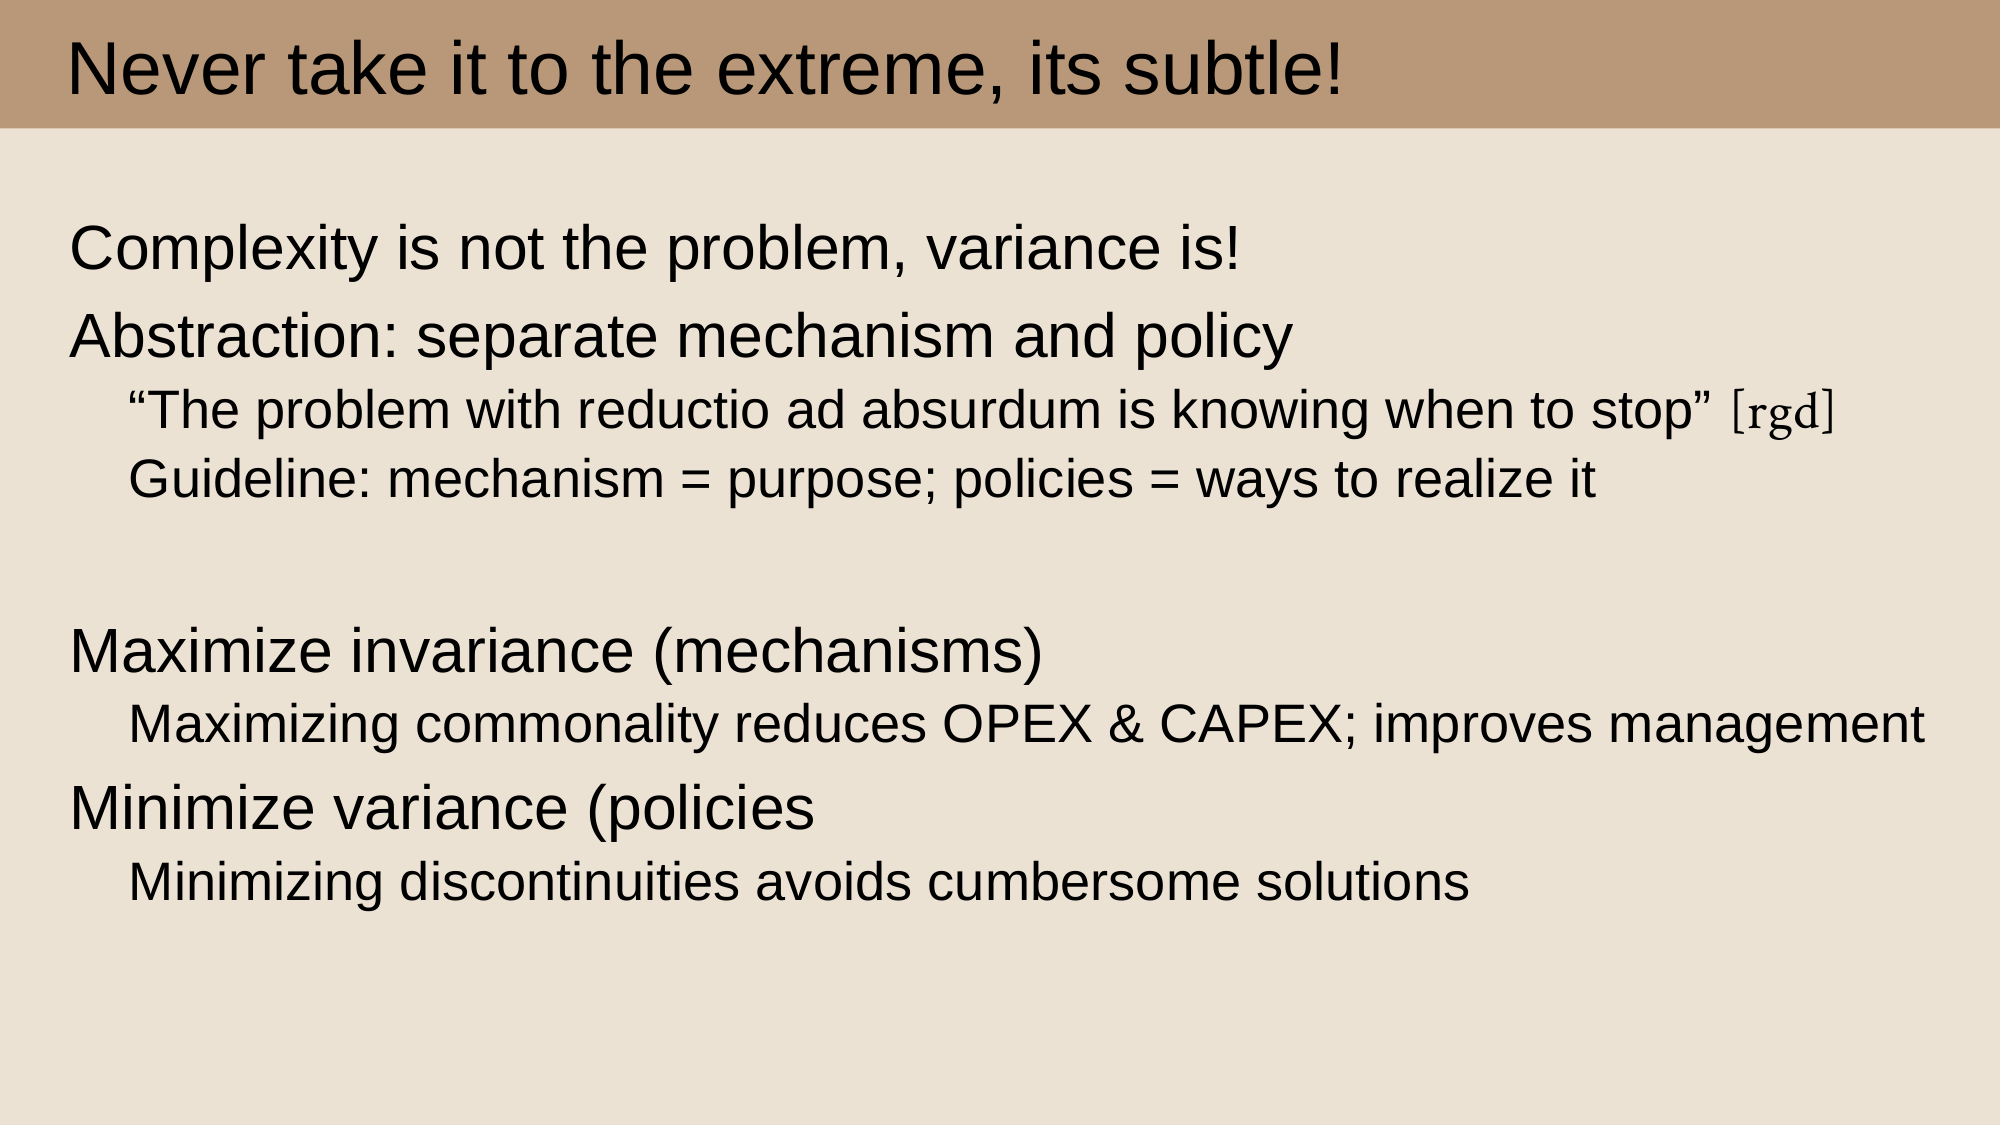

# Never take it to the extreme, its subtle!
Complexity is not the problem, variance is!
Abstraction: separate mechanism and policy
“The problem with reductio ad absurdum is knowing when to stop” [rgd]
Guideline: mechanism = purpose; policies = ways to realize it

Maximize invariance (mechanisms)
Maximizing commonality reduces OPEX & CAPEX; improves management
Minimize variance (policies
Minimizing discontinuities avoids cumbersome solutions